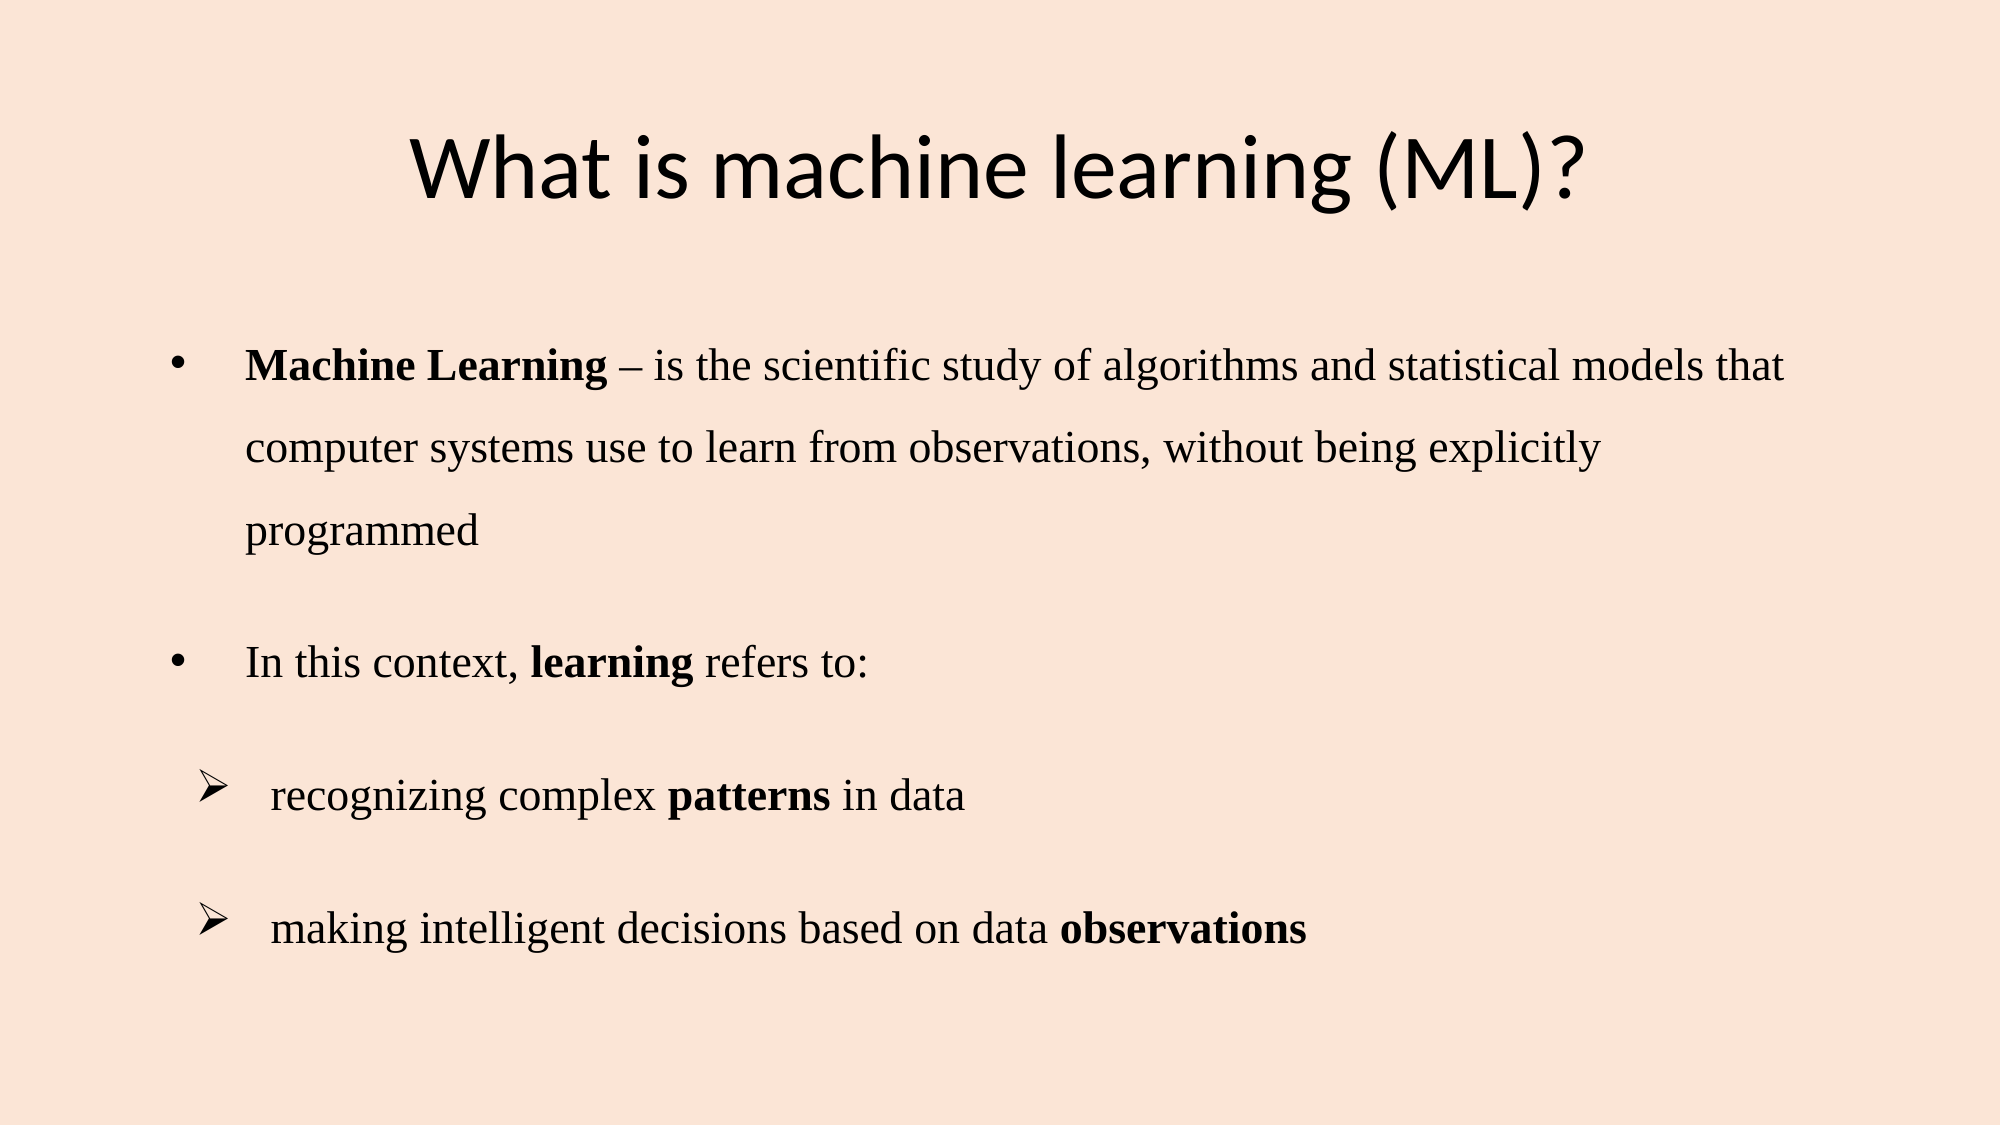

# What is machine learning (ML)?
Machine Learning – is the scientific study of algorithms and statistical models that computer systems use to learn from observations, without being explicitly programmed
In this context, learning refers to:
recognizing complex patterns in data
making intelligent decisions based on data observations